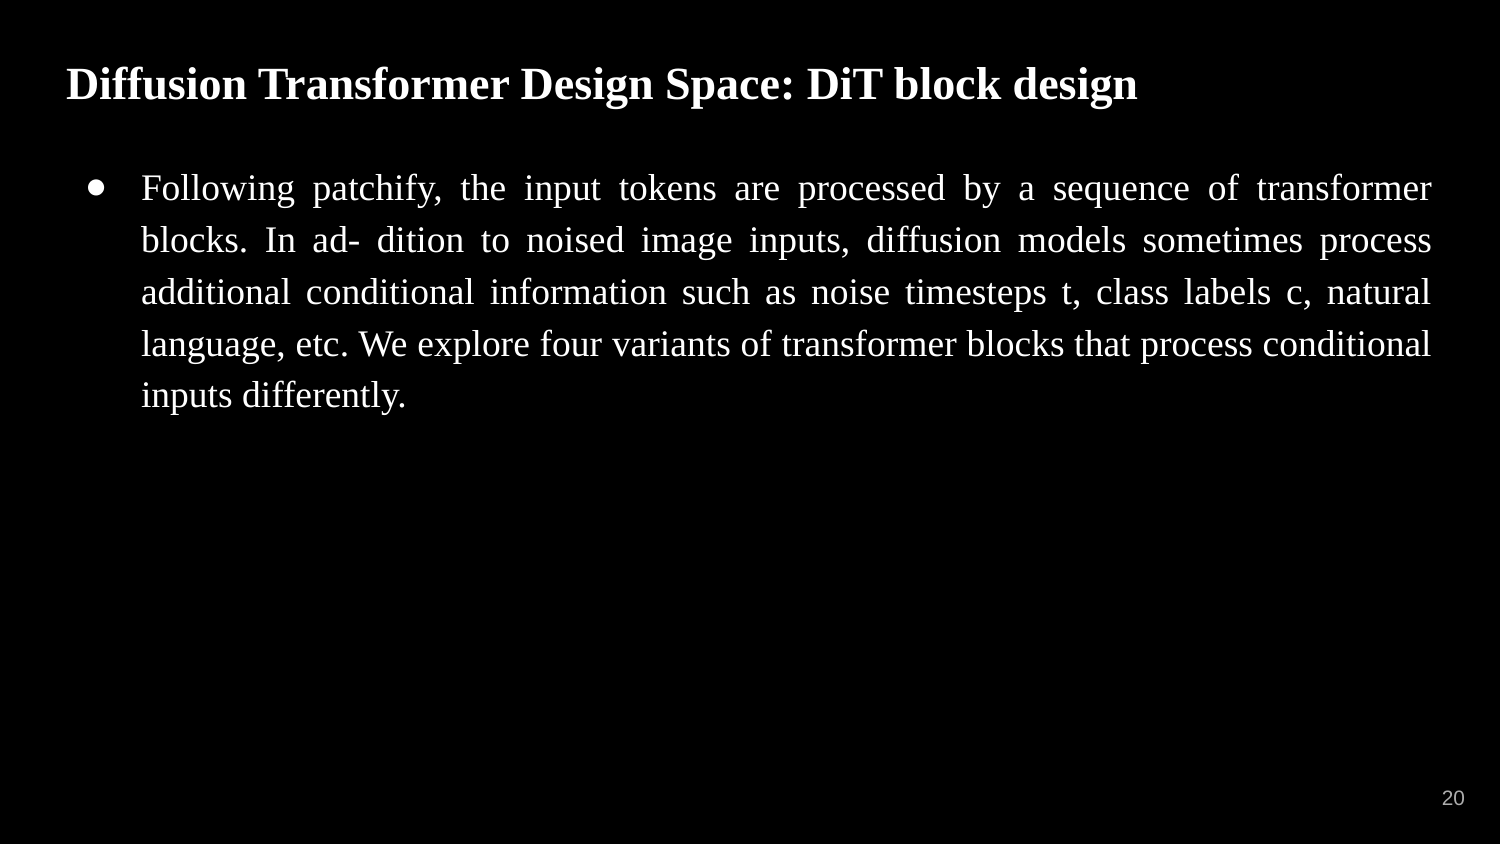

# Diffusion Transformer Design Space: DiT block design
Following patchify, the input tokens are processed by a sequence of transformer blocks. In ad- dition to noised image inputs, diffusion models sometimes process additional conditional information such as noise timesteps t, class labels c, natural language, etc. We explore four variants of transformer blocks that process conditional inputs differently.
20